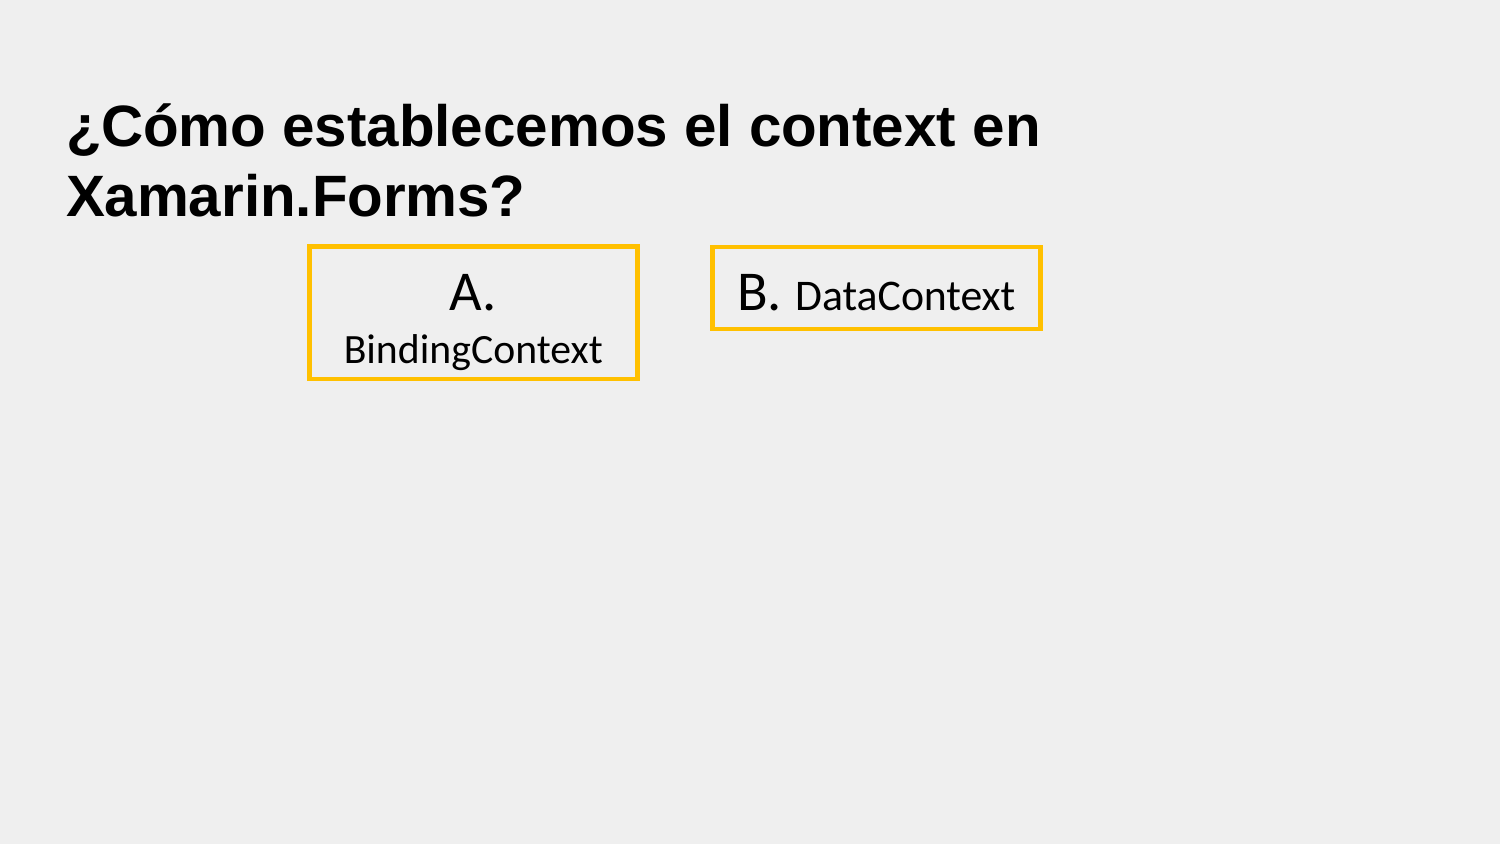

# ¿Cómo establecemos el context en Xamarin.Forms?
A. BindingContext
B. DataContext